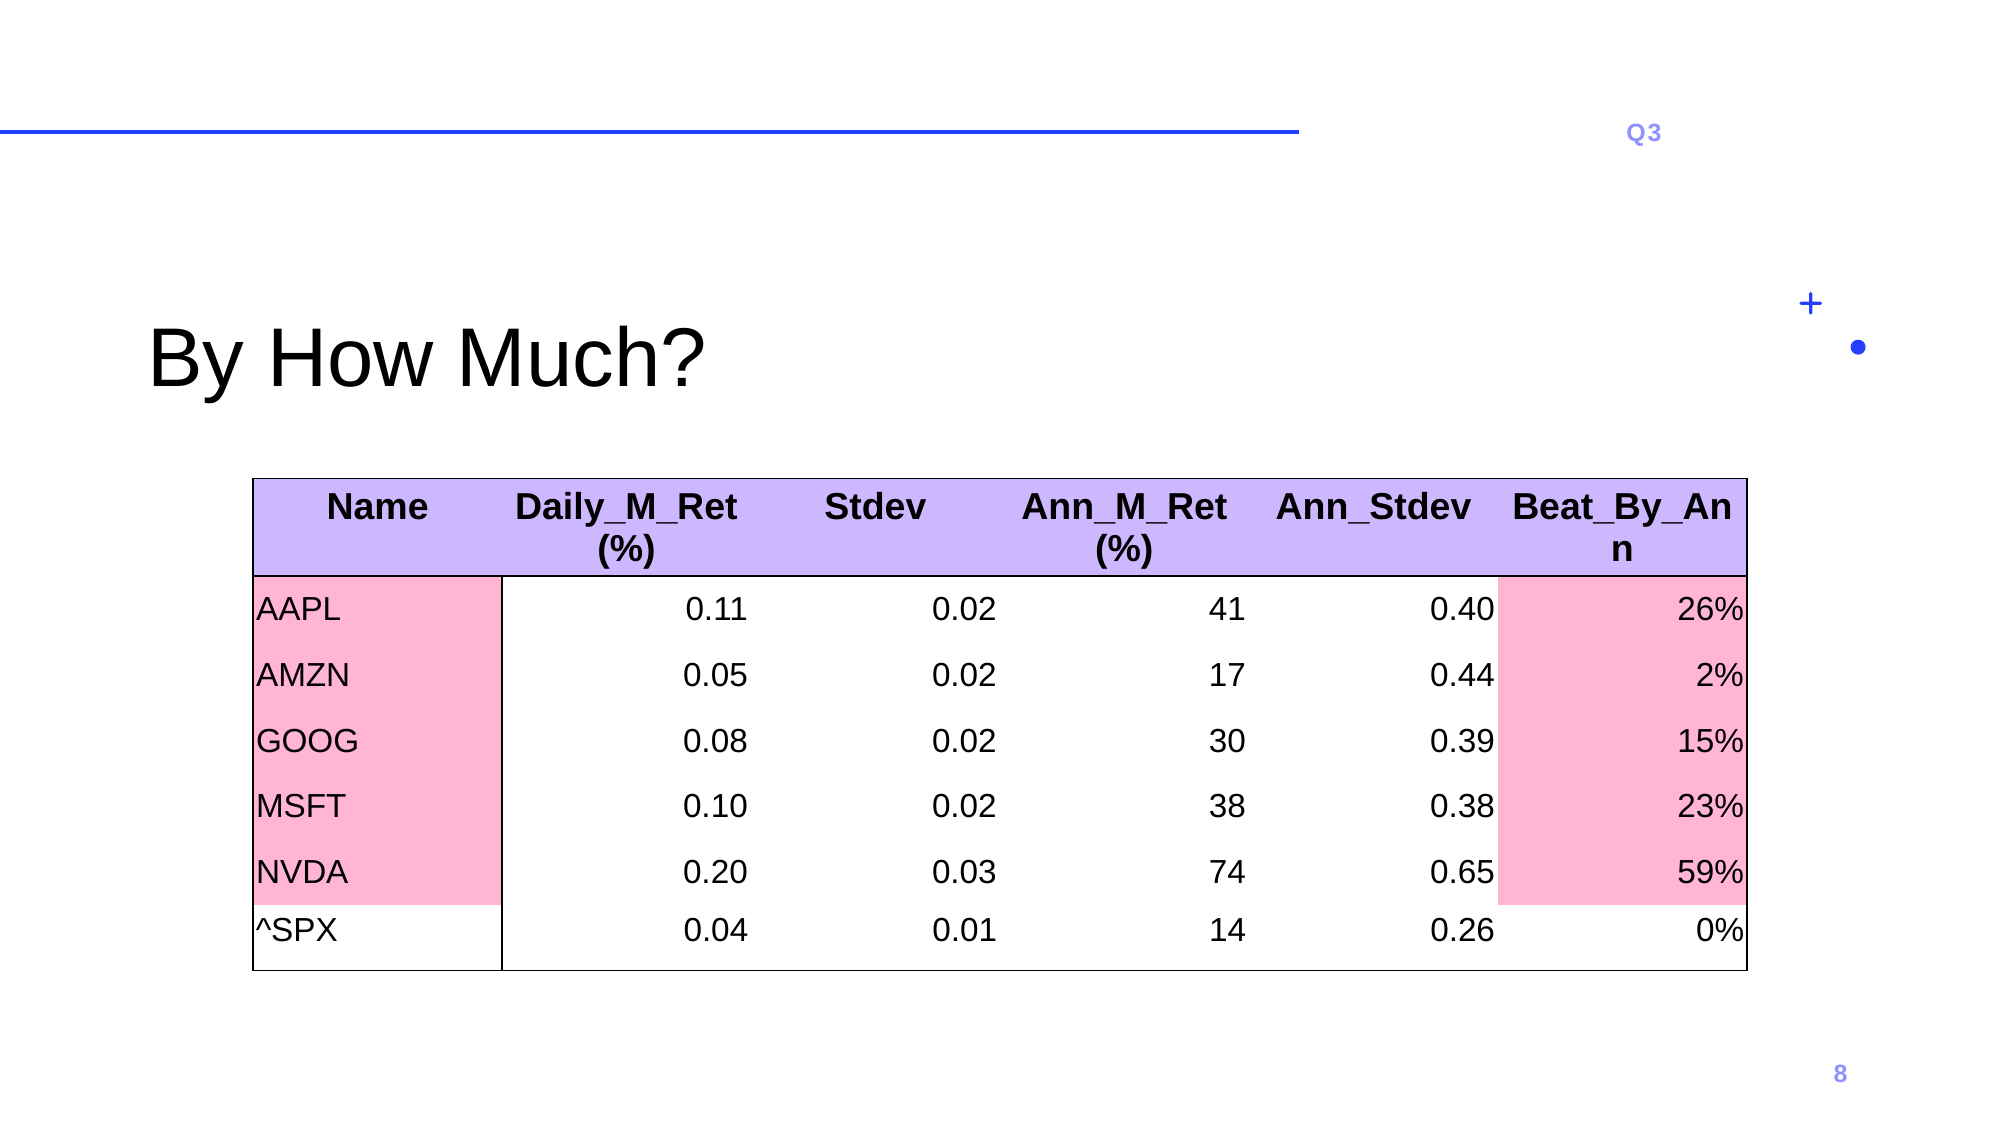

Q3
# By How Much?
| Name | Daily\_M\_Ret (%) | Stdev | Ann\_M\_Ret (%) | Ann\_Stdev | Beat\_By\_Ann |
| --- | --- | --- | --- | --- | --- |
| AAPL | 0.11 | 0.02 | 41 | 0.40 | 26% |
| AMZN | 0.05 | 0.02 | 17 | 0.44 | 2% |
| GOOG | 0.08 | 0.02 | 30 | 0.39 | 15% |
| MSFT | 0.10 | 0.02 | 38 | 0.38 | 23% |
| NVDA | 0.20 | 0.03 | 74 | 0.65 | 59% |
| ^SPX | 0.04 | 0.01 | 14 | 0.26 | 0% |
8